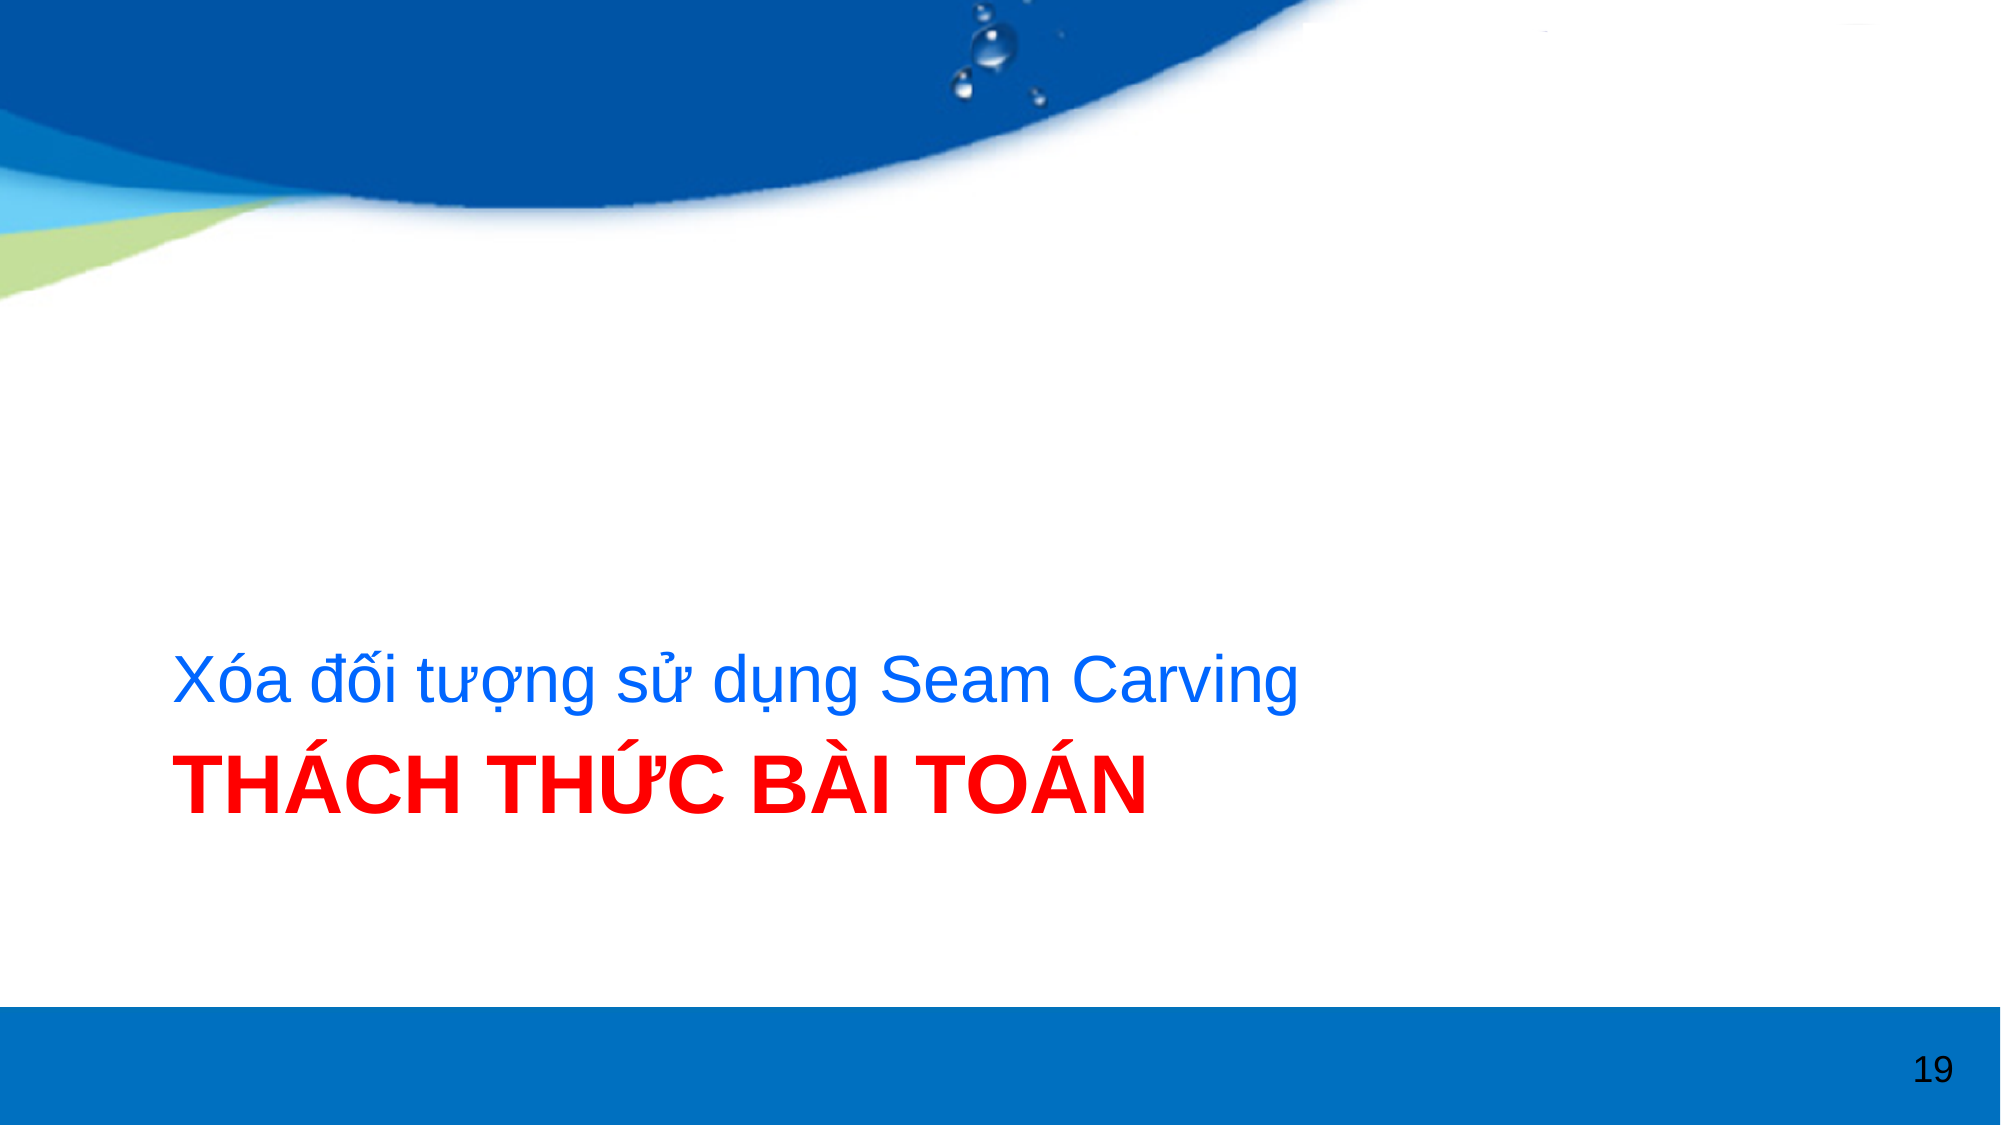

Xóa đối tượng sử dụng Seam Carving
# Thách thức bài toán